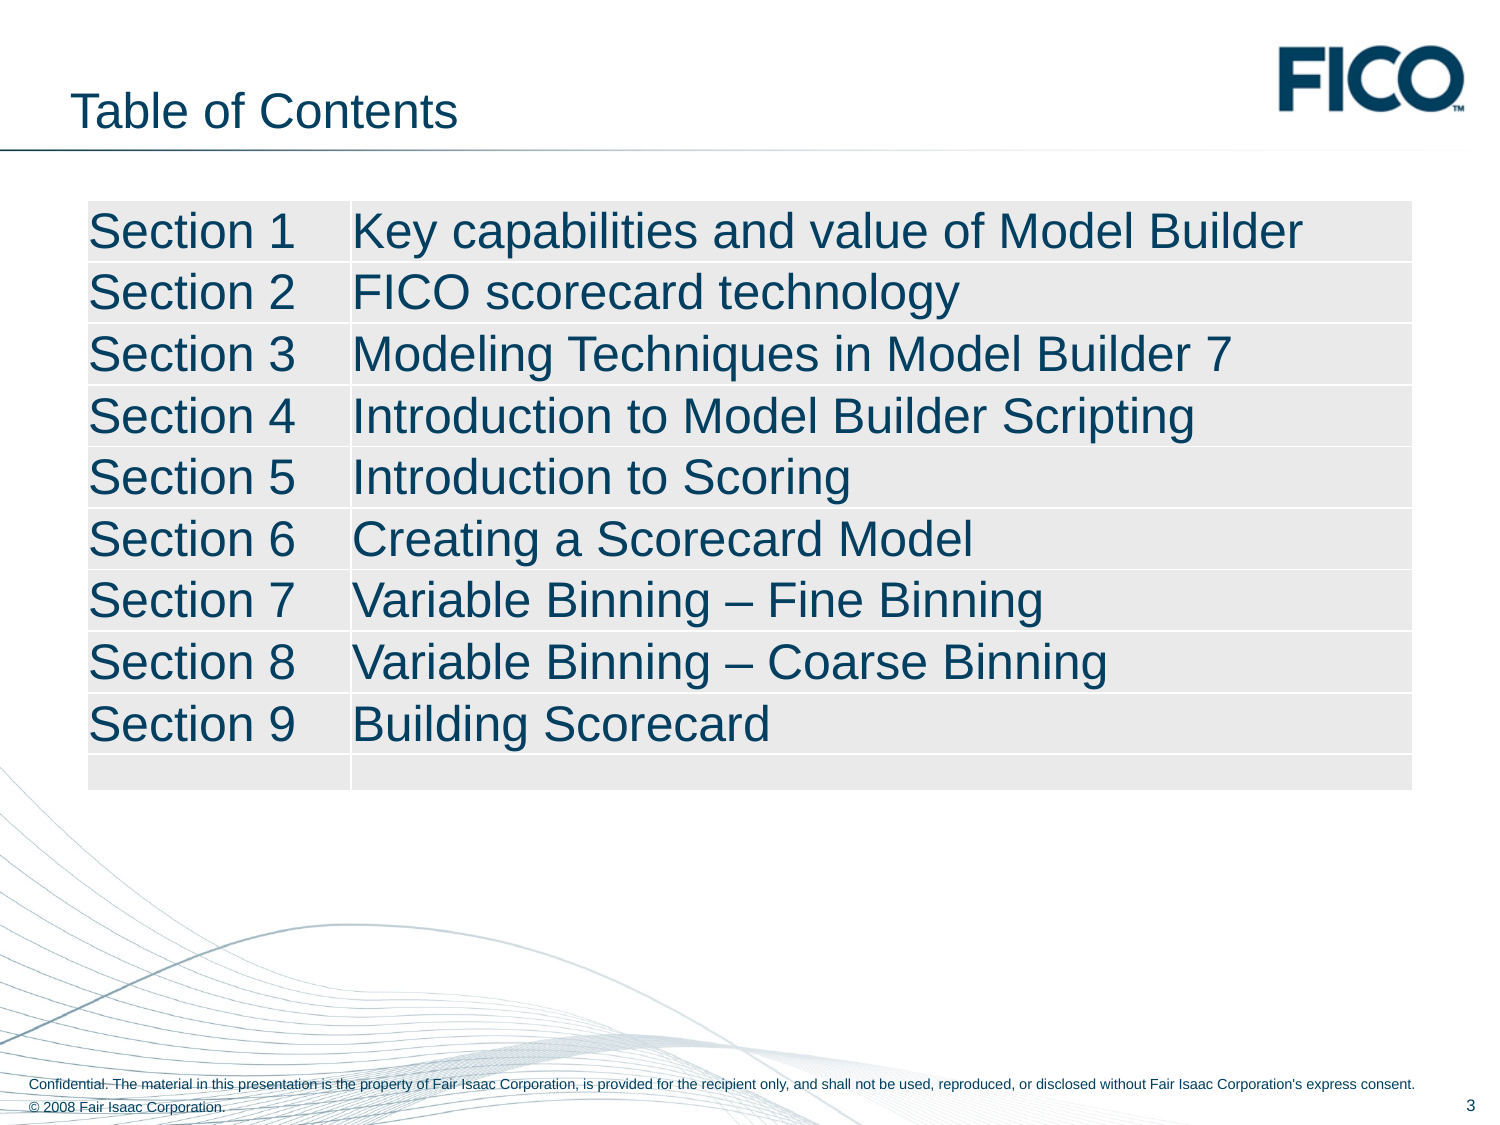

# Table of Contents
| Section 1 | Key capabilities and value of Model Builder |
| --- | --- |
| Section 2 | FICO scorecard technology |
| Section 3 | Modeling Techniques in Model Builder 7 |
| Section 4 | Introduction to Model Builder Scripting |
| Section 5 | Introduction to Scoring |
| Section 6 | Creating a Scorecard Model |
| Section 7 | Variable Binning – Fine Binning |
| Section 8 | Variable Binning – Coarse Binning |
| Section 9 | Building Scorecard |
|  |  |